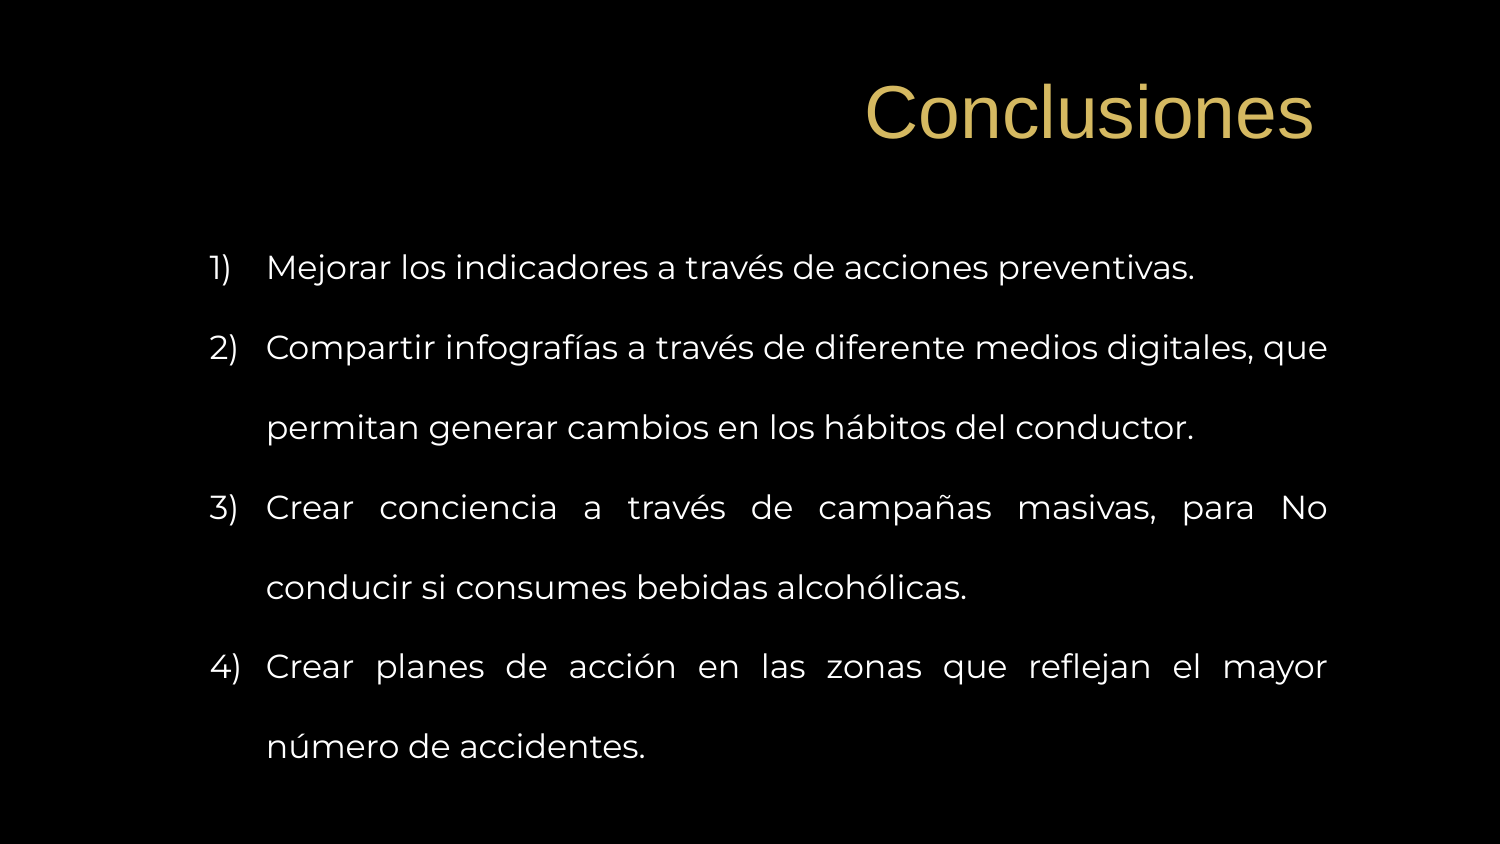

Conclusiones
Mejorar los indicadores a través de acciones preventivas.
Compartir infografías a través de diferente medios digitales, que permitan generar cambios en los hábitos del conductor.
Crear conciencia a través de campañas masivas, para No conducir si consumes bebidas alcohólicas.
Crear planes de acción en las zonas que reflejan el mayor número de accidentes.